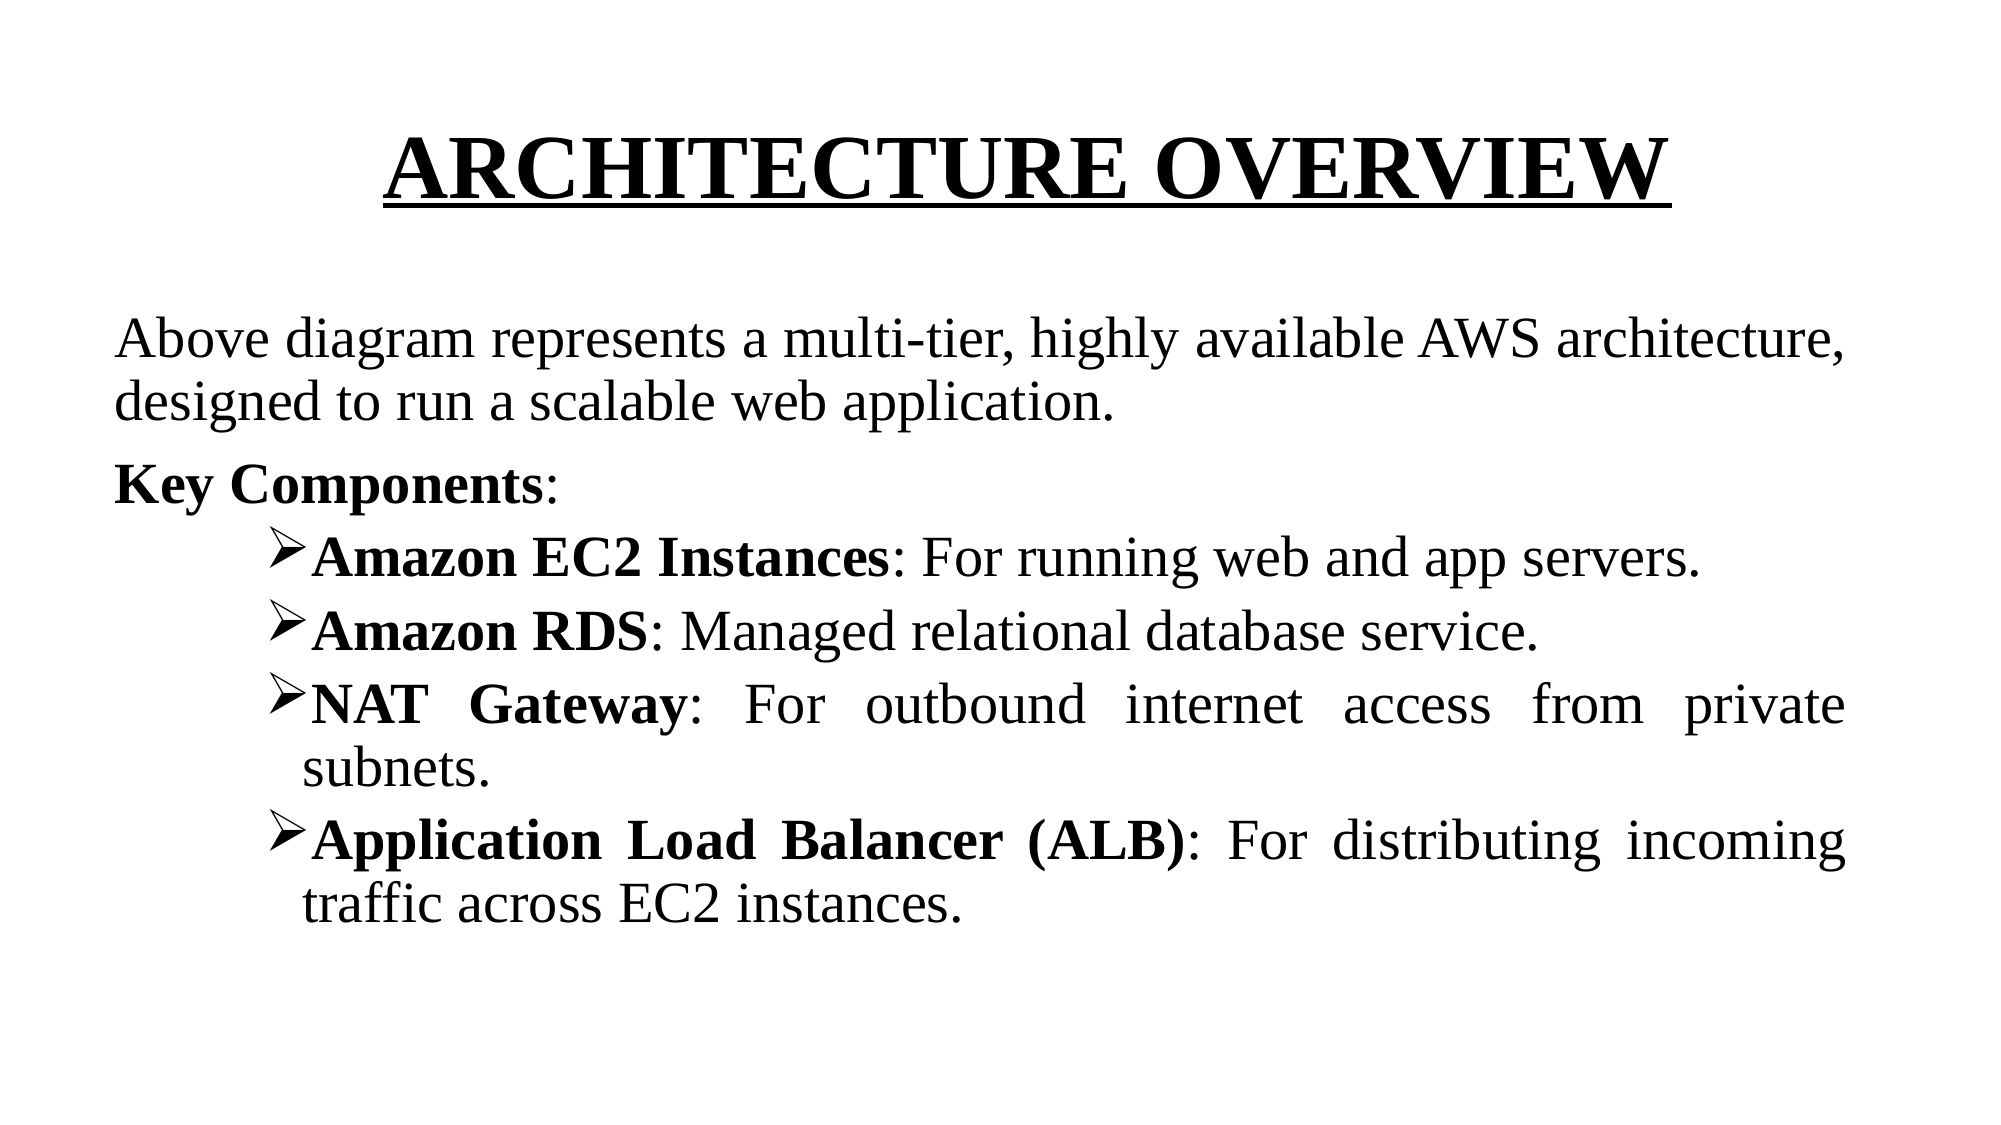

# ARCHITECTURE OVERVIEW
Above diagram represents a multi-tier, highly available AWS architecture, designed to run a scalable web application.
Key Components:
Amazon EC2 Instances: For running web and app servers.
Amazon RDS: Managed relational database service.
NAT Gateway: For outbound internet access from private subnets.
Application Load Balancer (ALB): For distributing incoming traffic across EC2 instances.